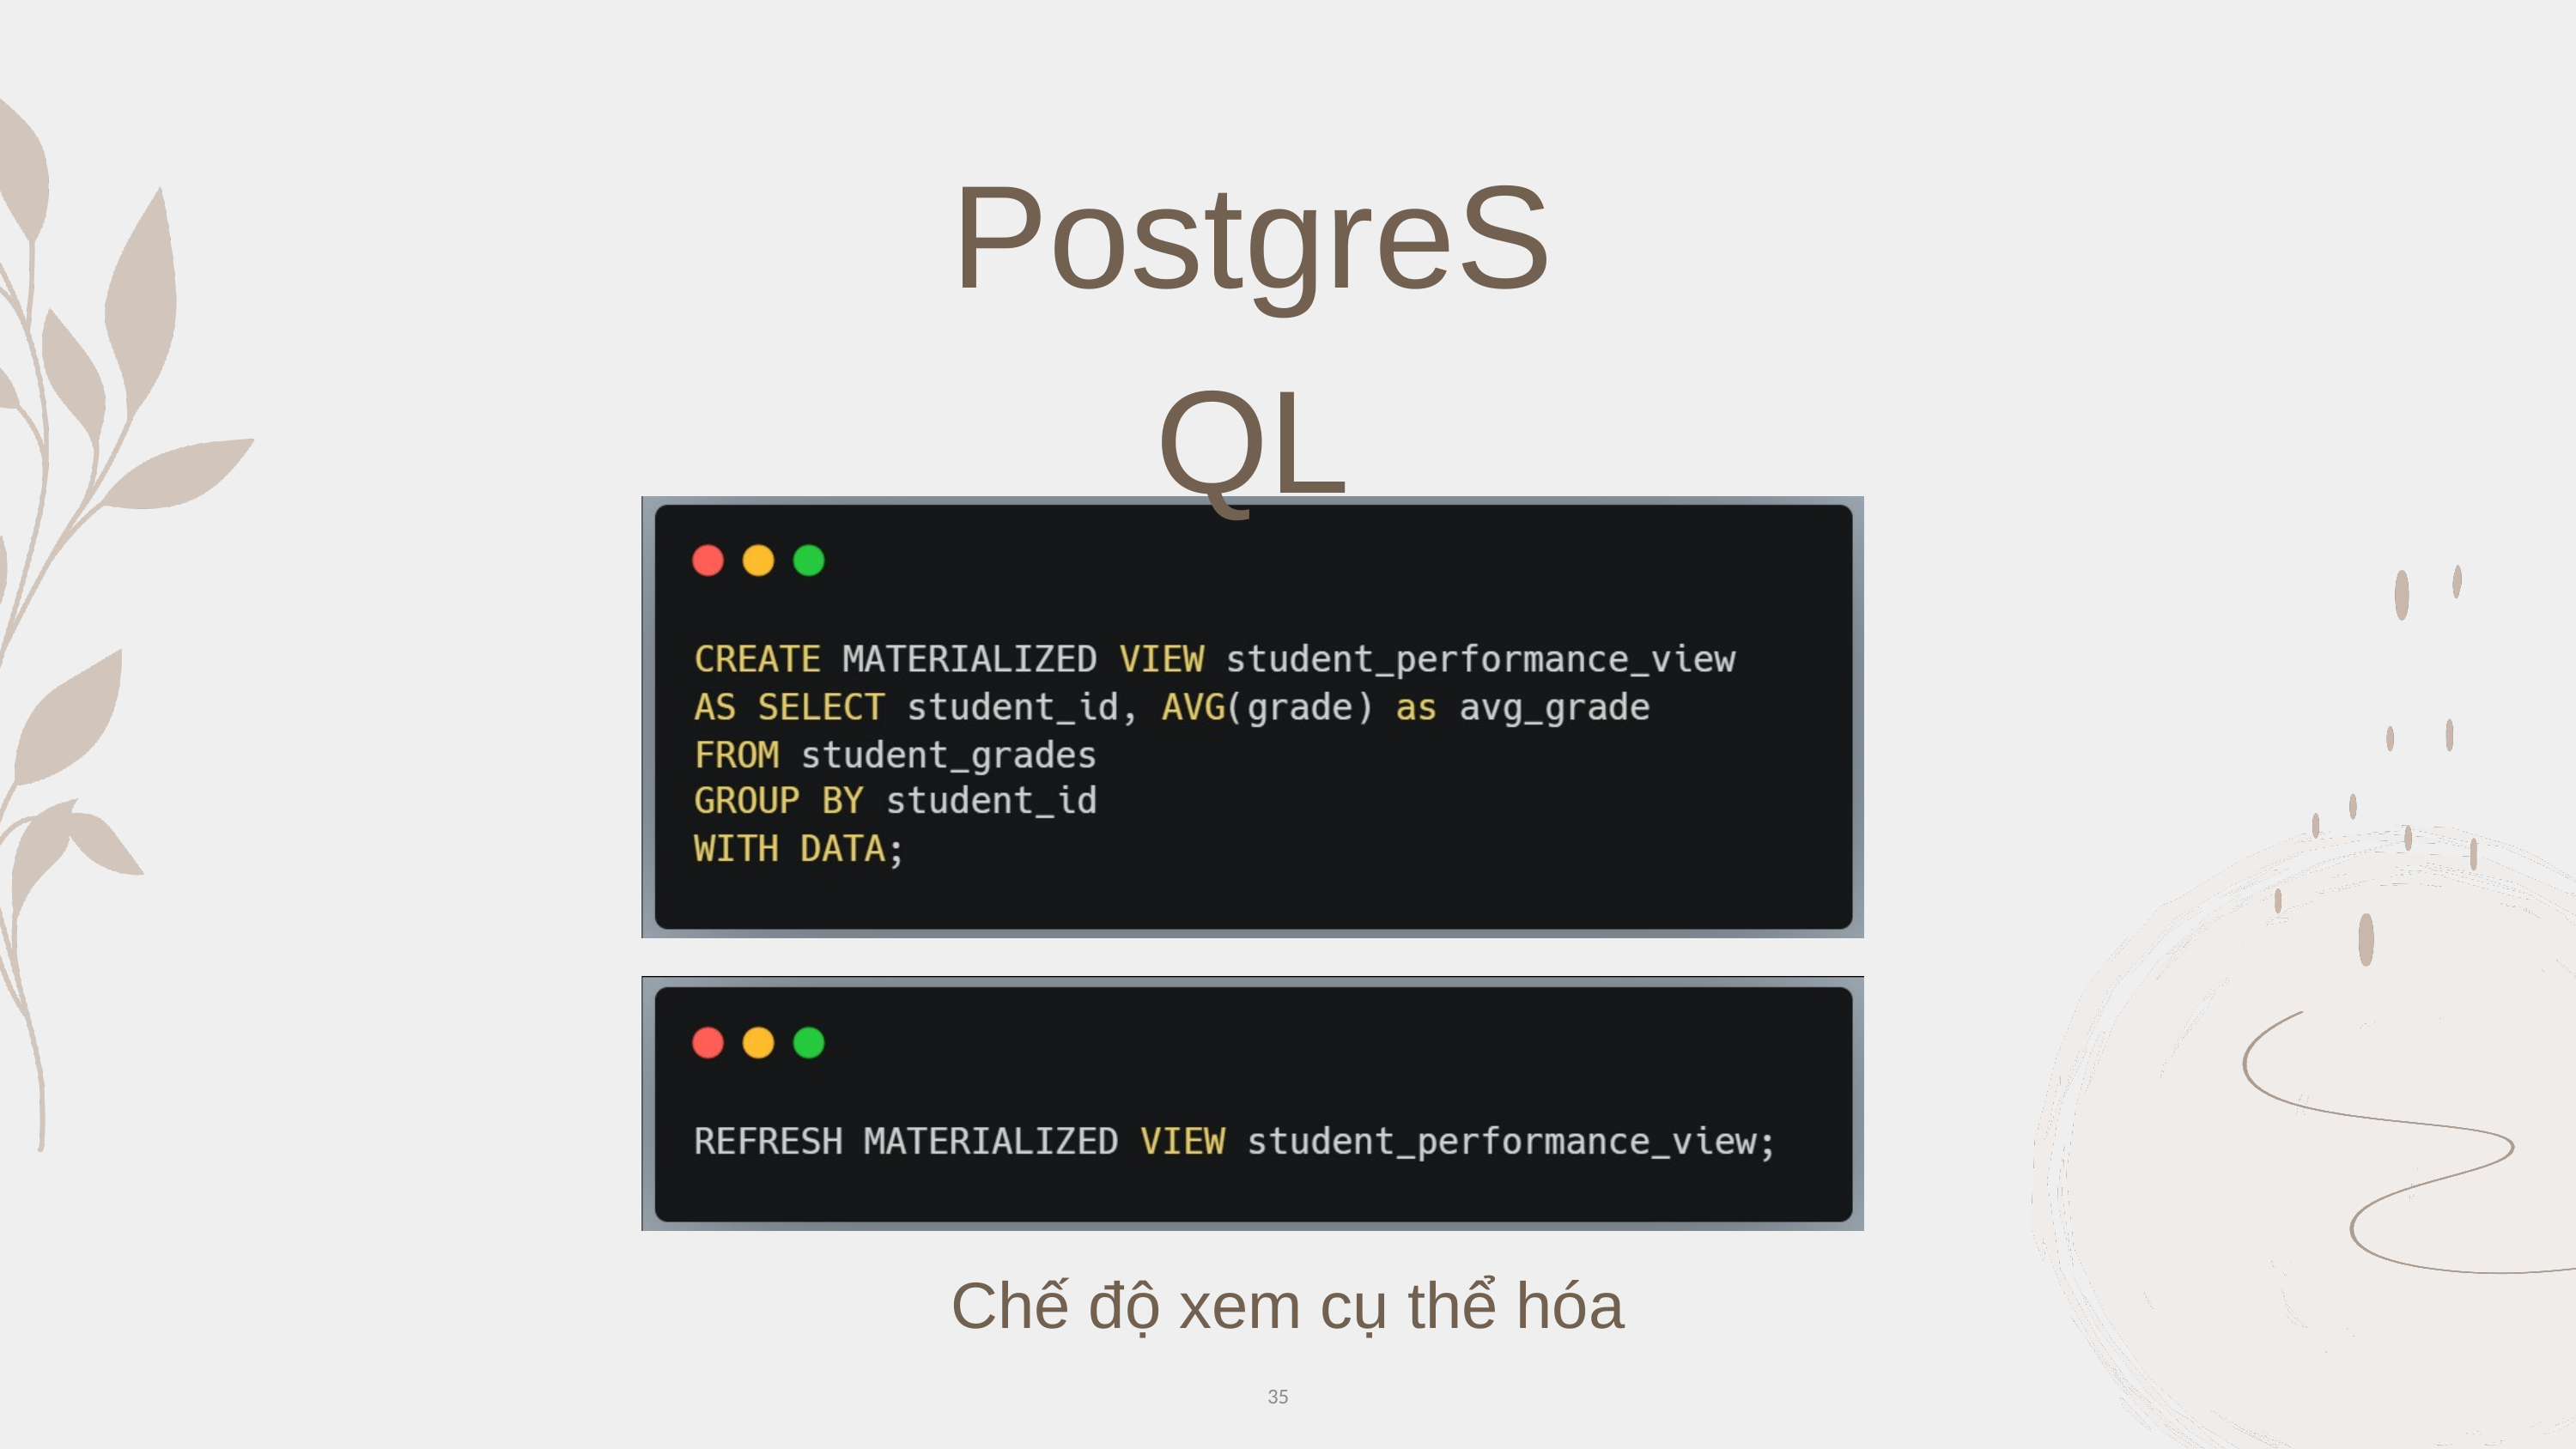

PostgreSQL

Chế độ xem cụ thể hóa
35